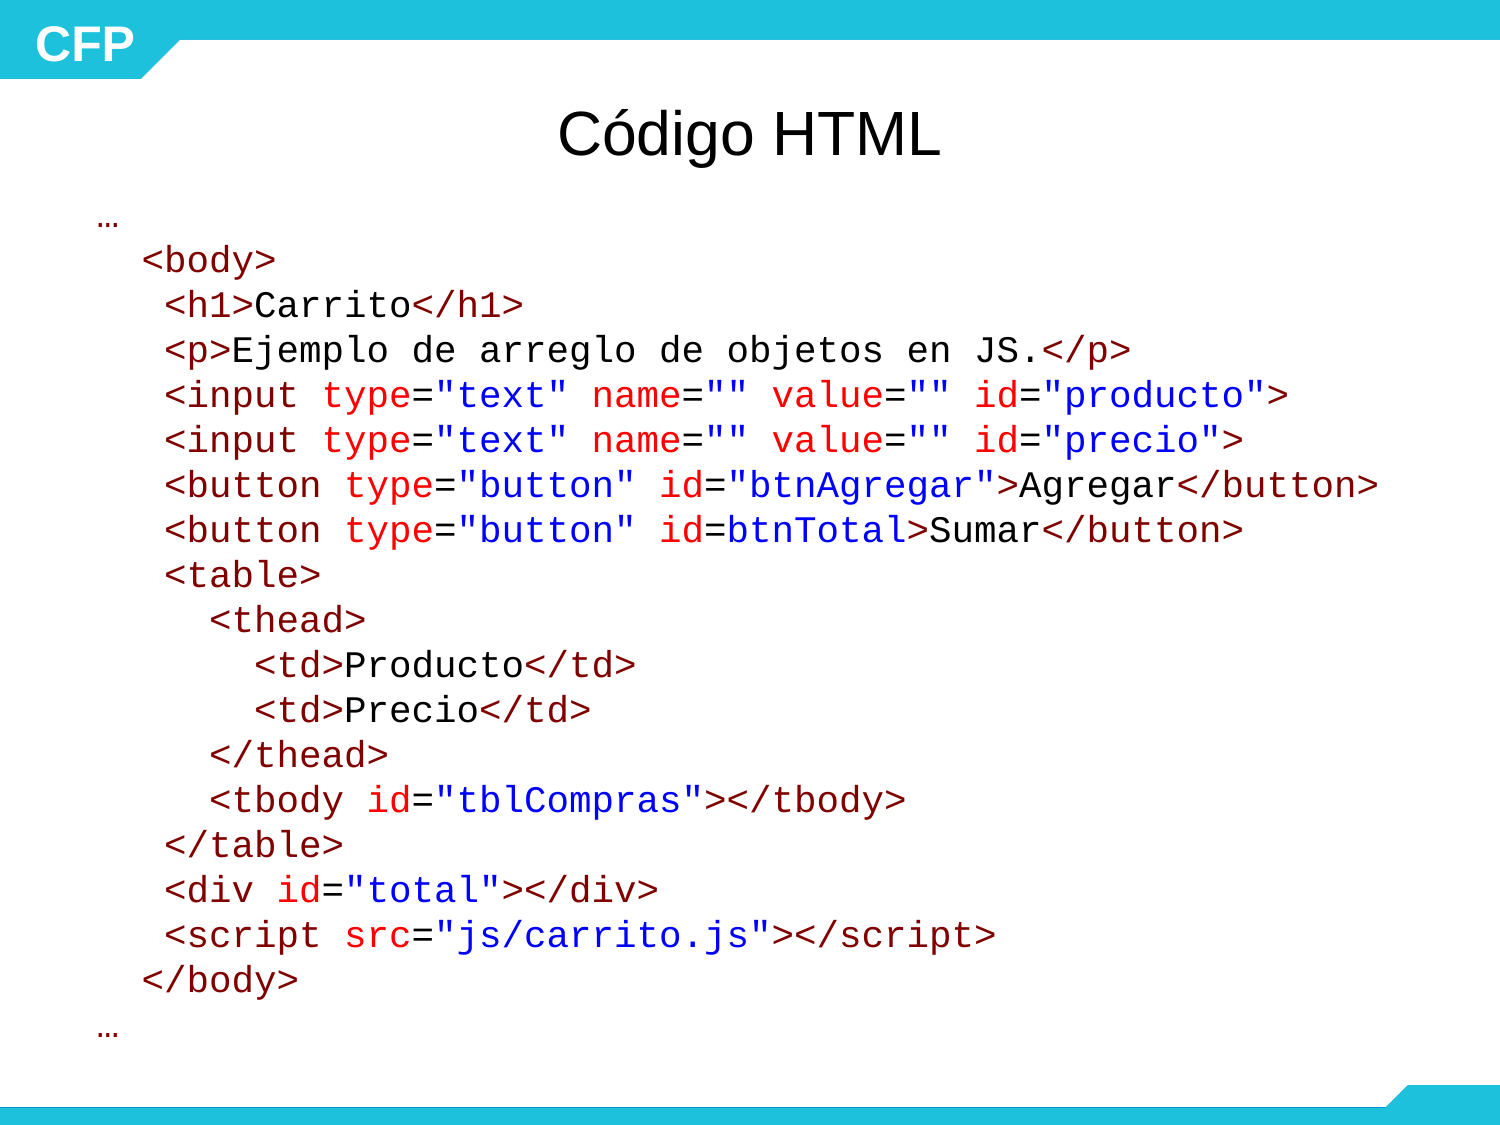

# Código HTML
…
  <body>
   <h1>Carrito</h1>
   <p>Ejemplo de arreglo de objetos en JS.</p>
   <input type="text" name="" value="" id="producto">
   <input type="text" name="" value="" id="precio">
   <button type="button" id="btnAgregar">Agregar</button>
   <button type="button" id=btnTotal>Sumar</button>
   <table>
     <thead>
       <td>Producto</td>
       <td>Precio</td>
     </thead>
     <tbody id="tblCompras"></tbody>
   </table>
   <div id="total"></div>
   <script src="js/carrito.js"></script>
  </body>
…